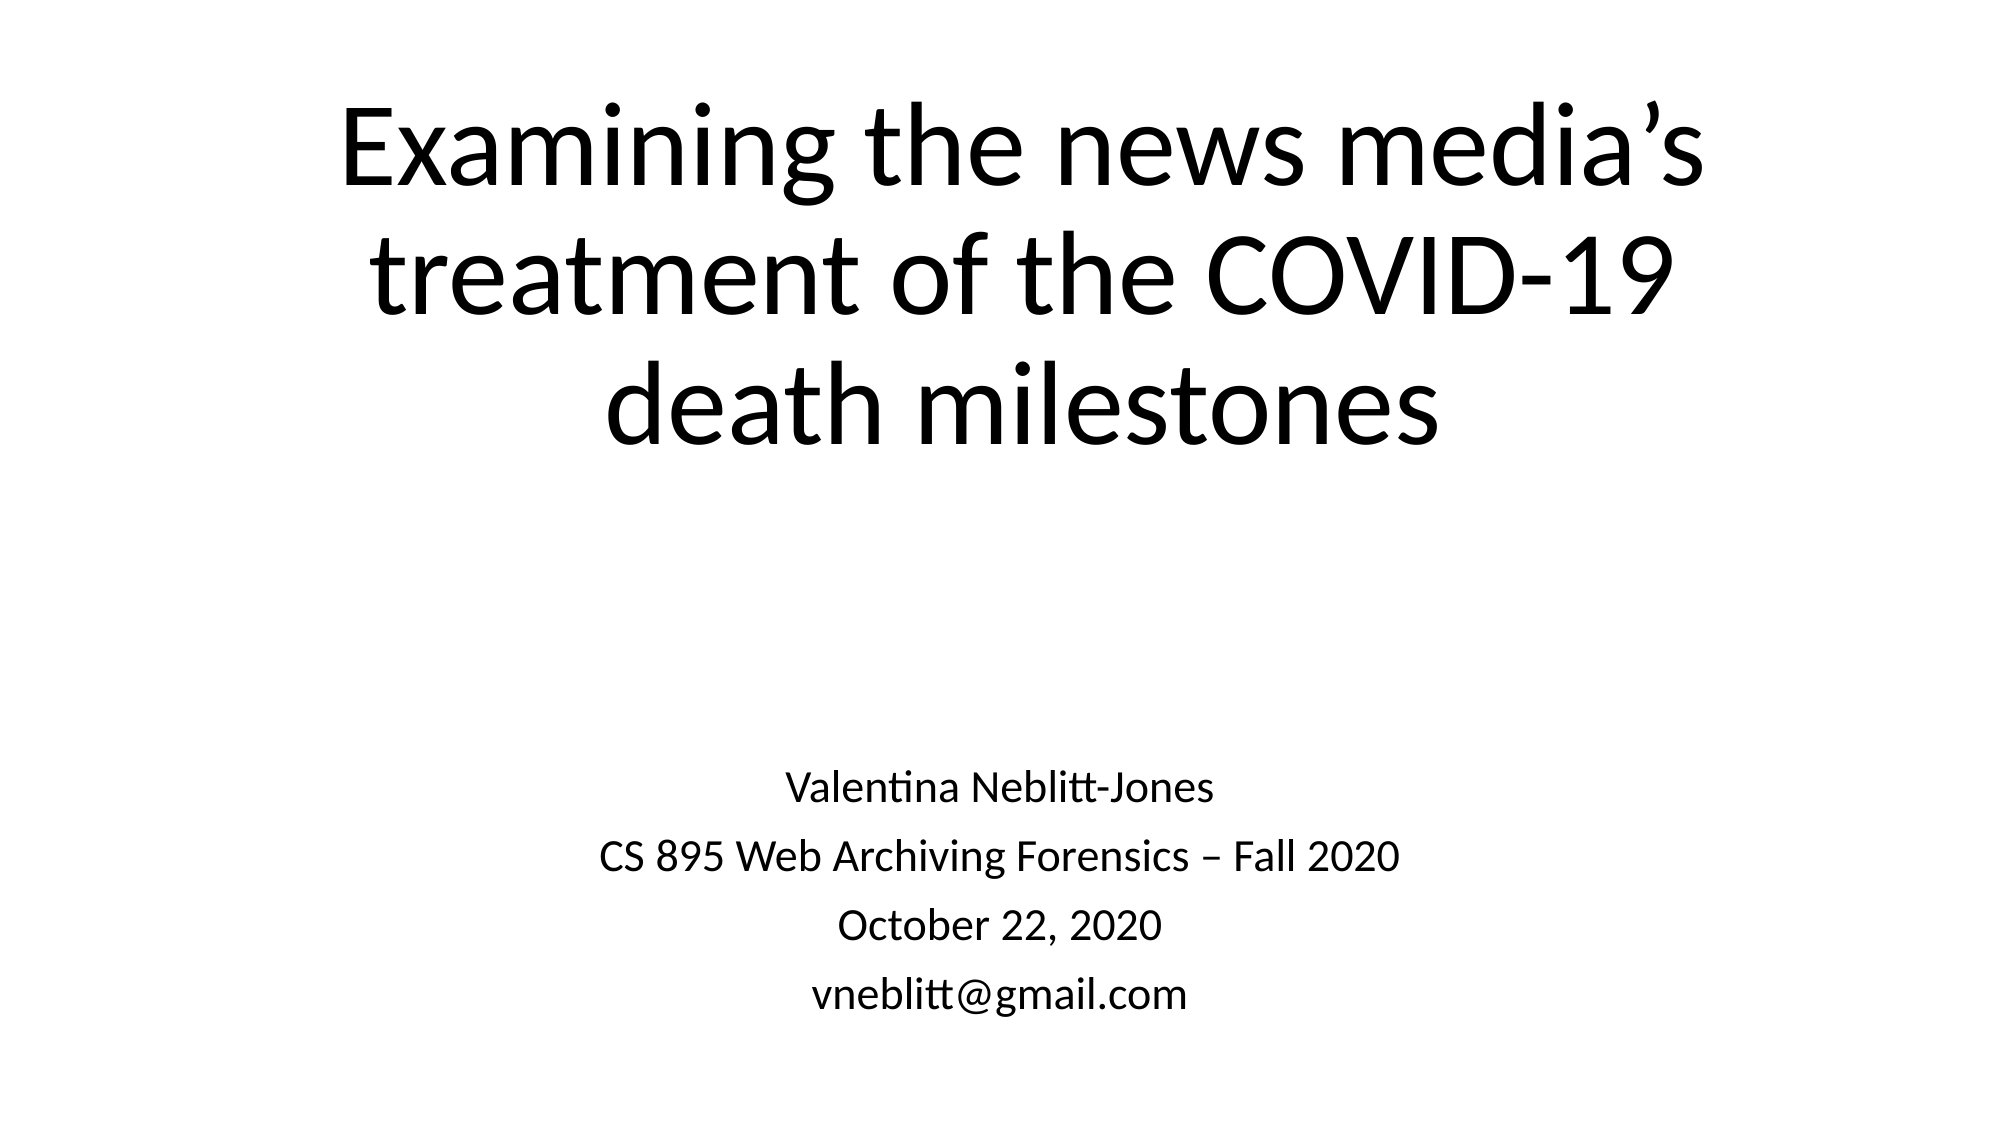

# Examining the news media’s treatment of the COVID-19 death milestones
Valentina Neblitt-Jones
CS 895 Web Archiving Forensics – Fall 2020
October 22, 2020
vneblitt@gmail.com